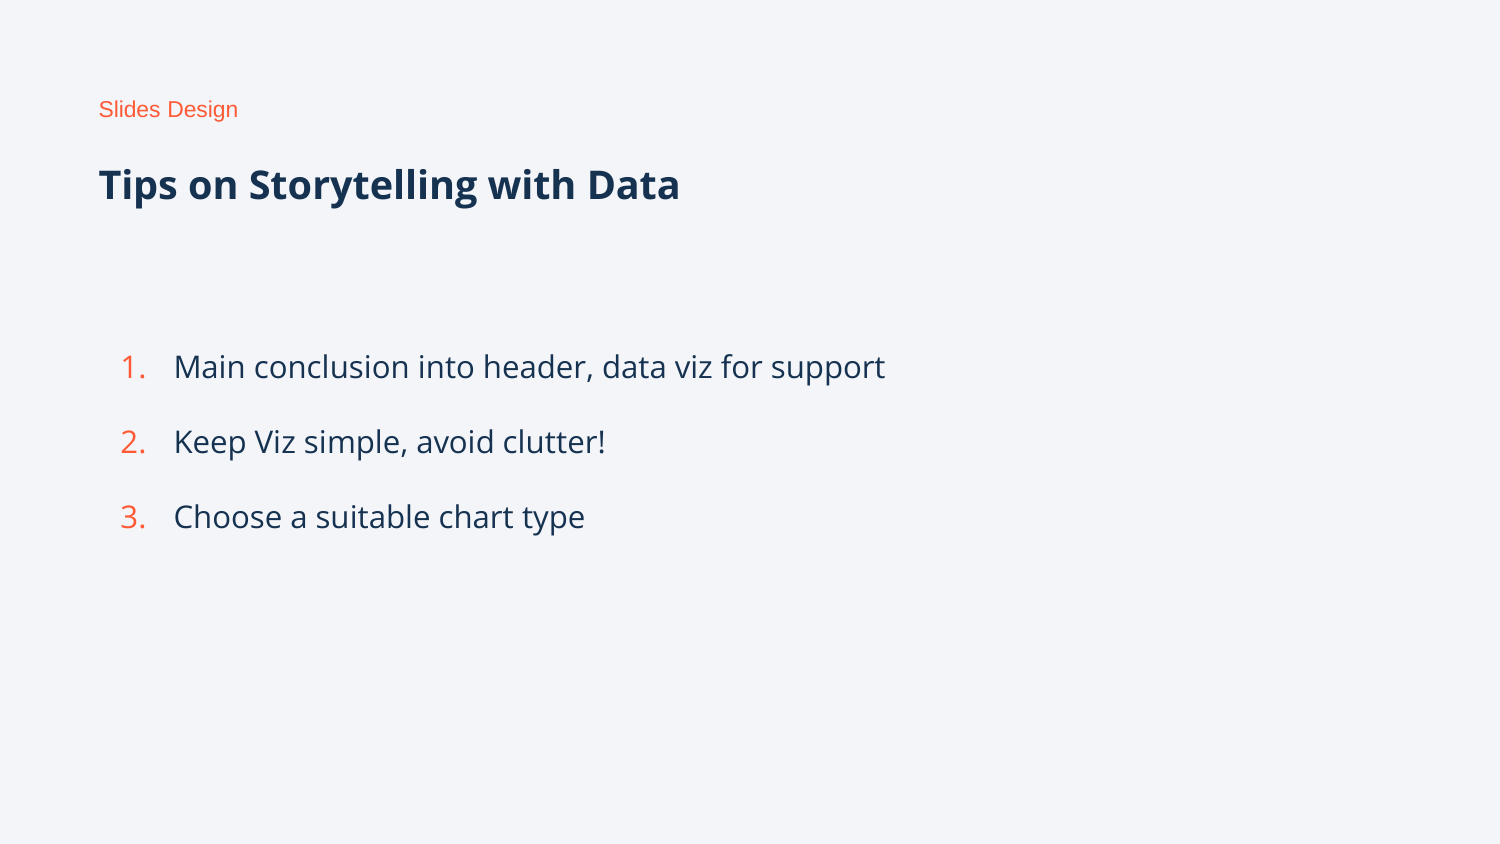

Slides Design
Tips on Storytelling with Data
Main conclusion into header, data viz for support

Keep Viz simple, avoid clutter!

Choose a suitable chart type